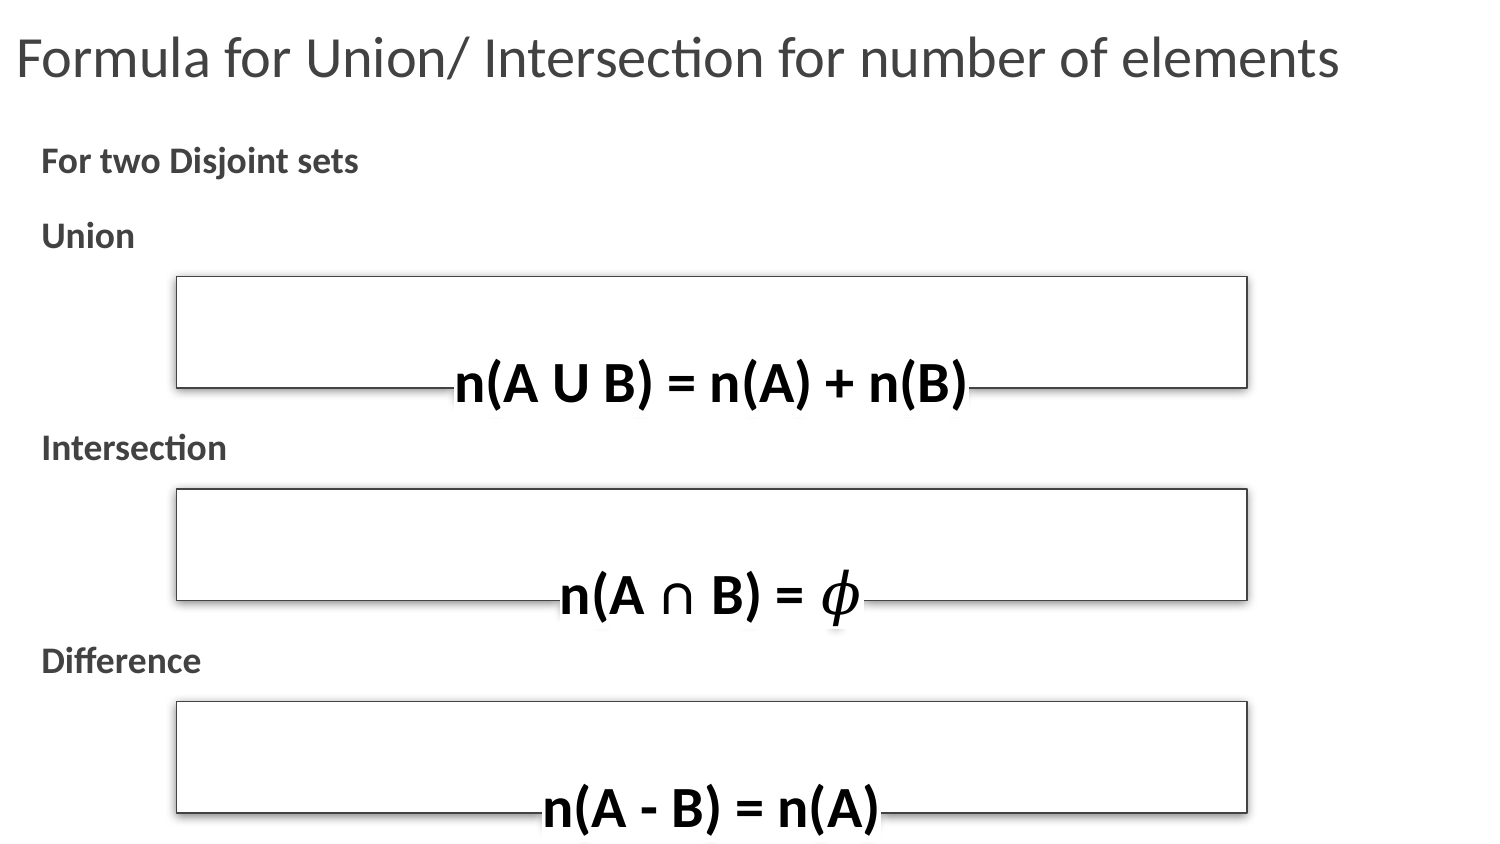

# Formula for Union/ Intersection for number of elements
For two Disjoint sets
Union
n(A U B) = n(A) + n(B)
Intersection
n(A ∩ B) = 𝜙
Difference
n(A - B) = n(A)